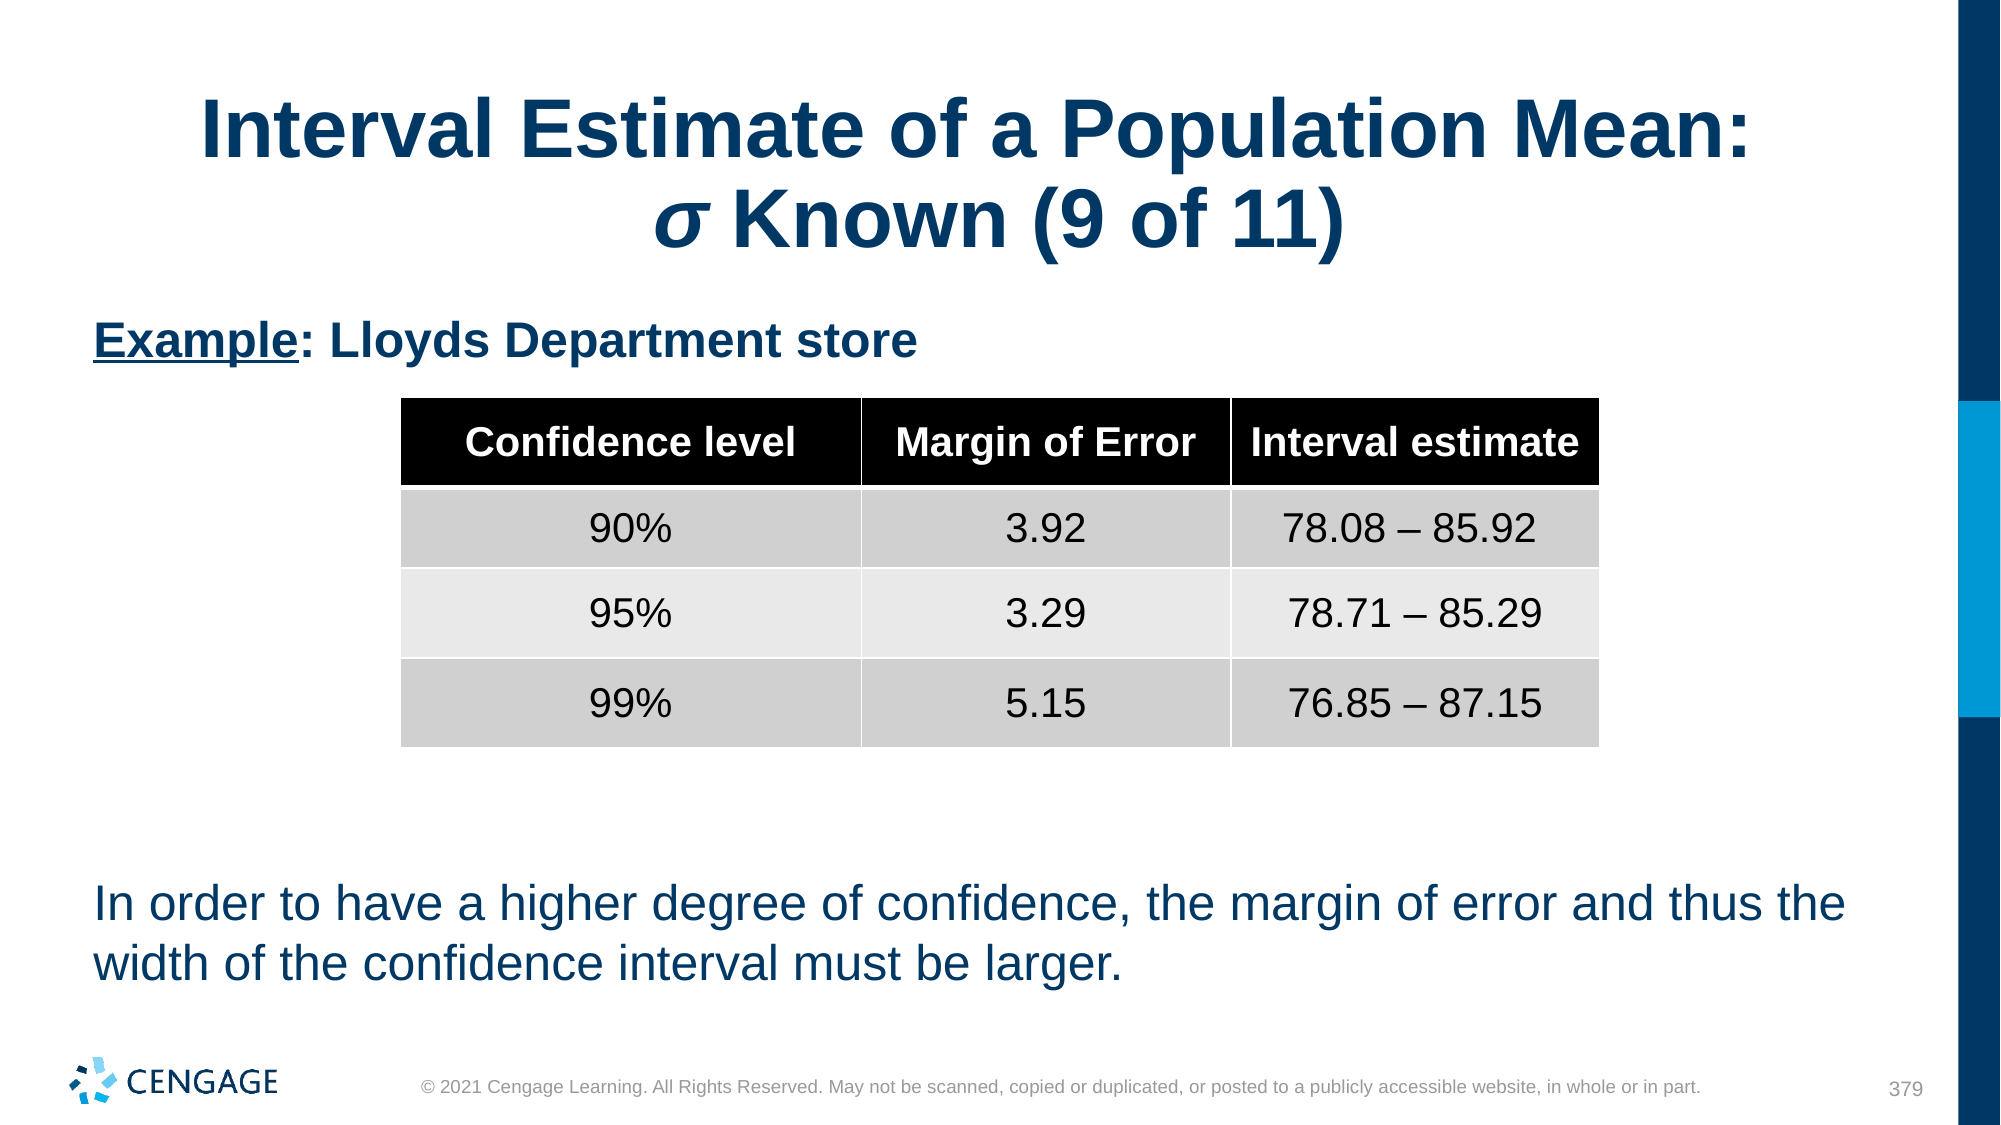

# Interval Estimate of a Population Mean: σ Known (9 of 11)
Example: Lloyds Department store
| Confidence level | Margin of Error | Interval estimate |
| --- | --- | --- |
| 90% | 3.92 | 78.08 – 85.92 |
| 95% | 3.29 | 78.71 – 85.29 |
| 99% | 5.15 | 76.85 – 87.15 |
In order to have a higher degree of confidence, the margin of error and thus the width of the confidence interval must be larger.